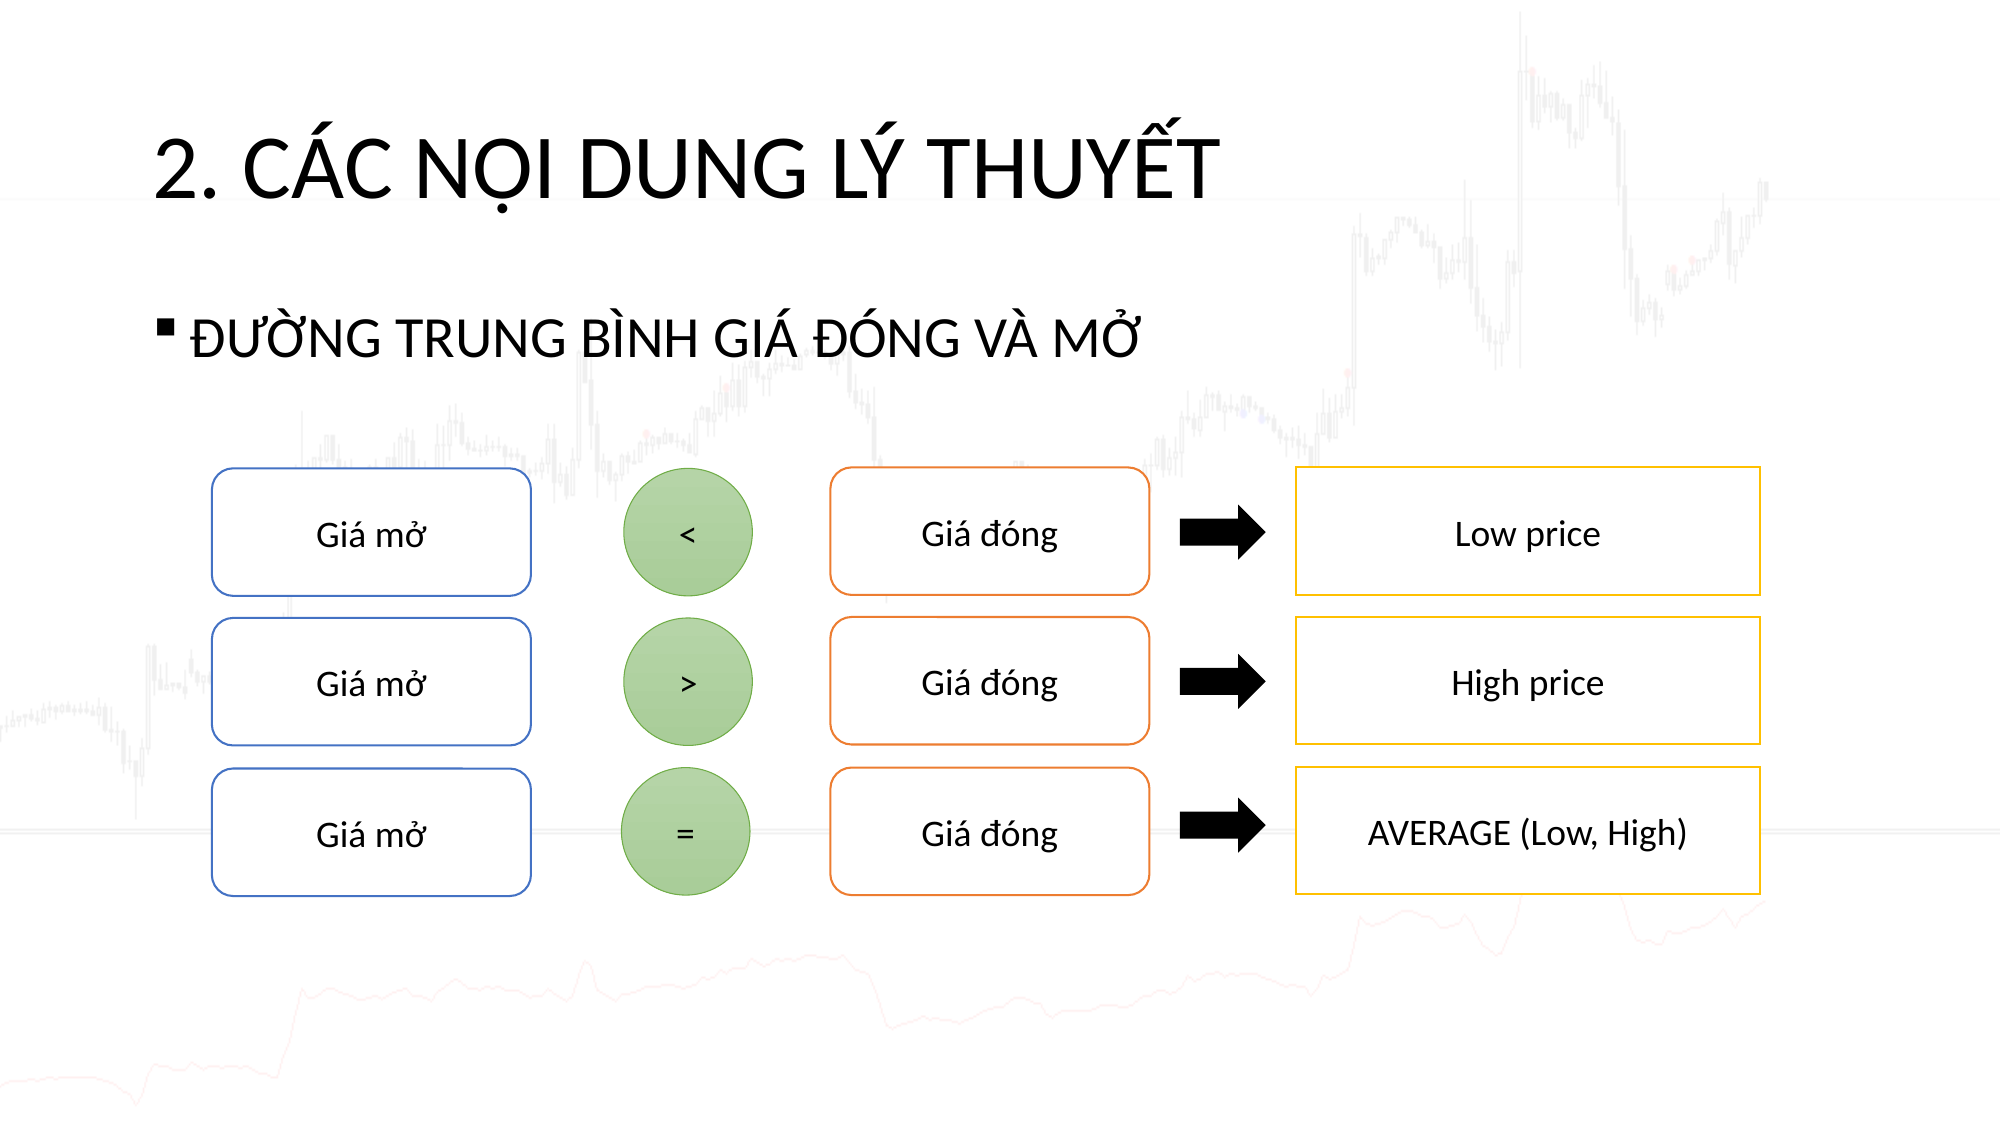

# 2. CÁC NỘI DUNG LÝ THUYẾT
ĐƯỜNG TRUNG BÌNH GIÁ ĐÓNG VÀ MỞ
Giá đóng
Low price
Giá mở
<

Giá đóng
High price
Giá mở
>

AVERAGE (Low, High)
=
Giá đóng
Giá mở